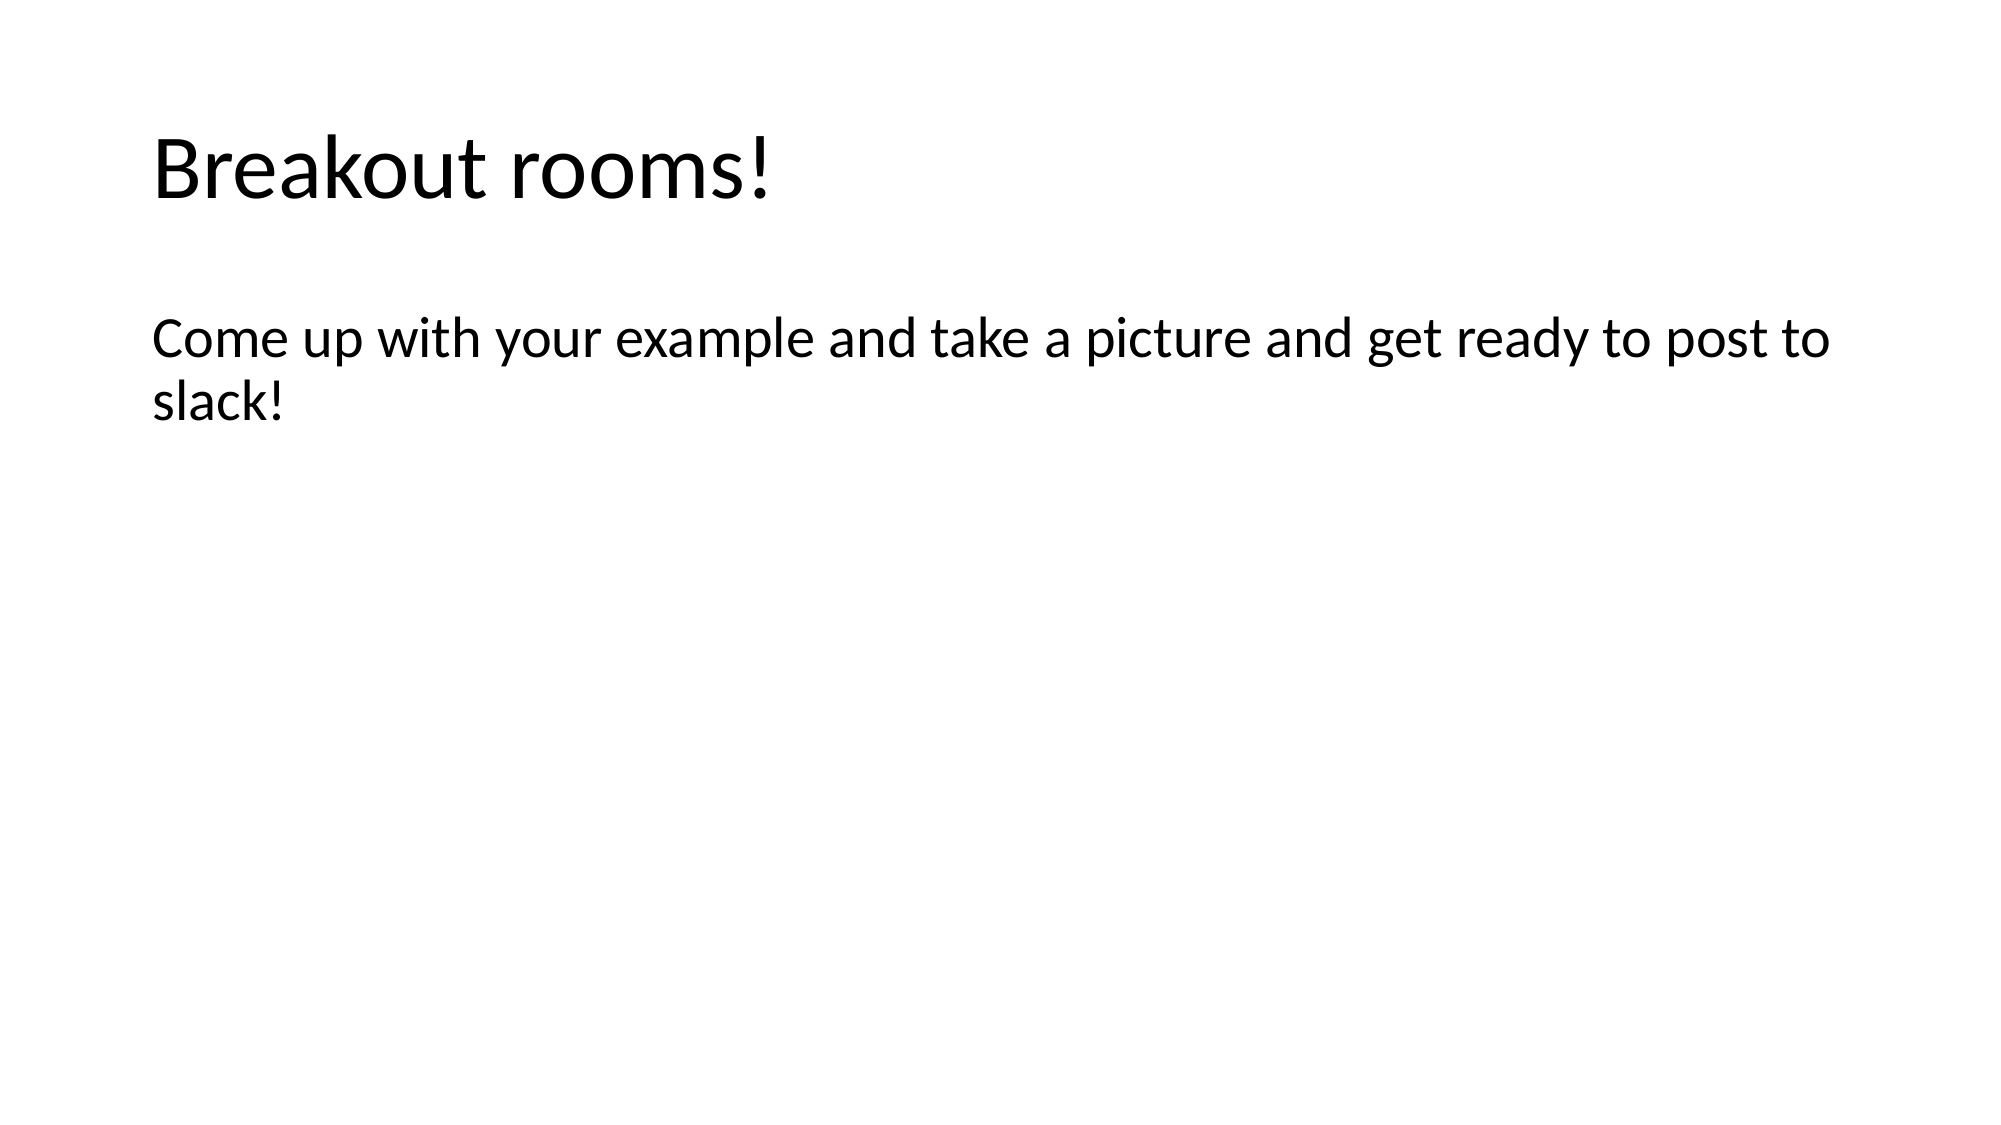

# Breakout rooms!
Come up with your example and take a picture and get ready to post to slack!